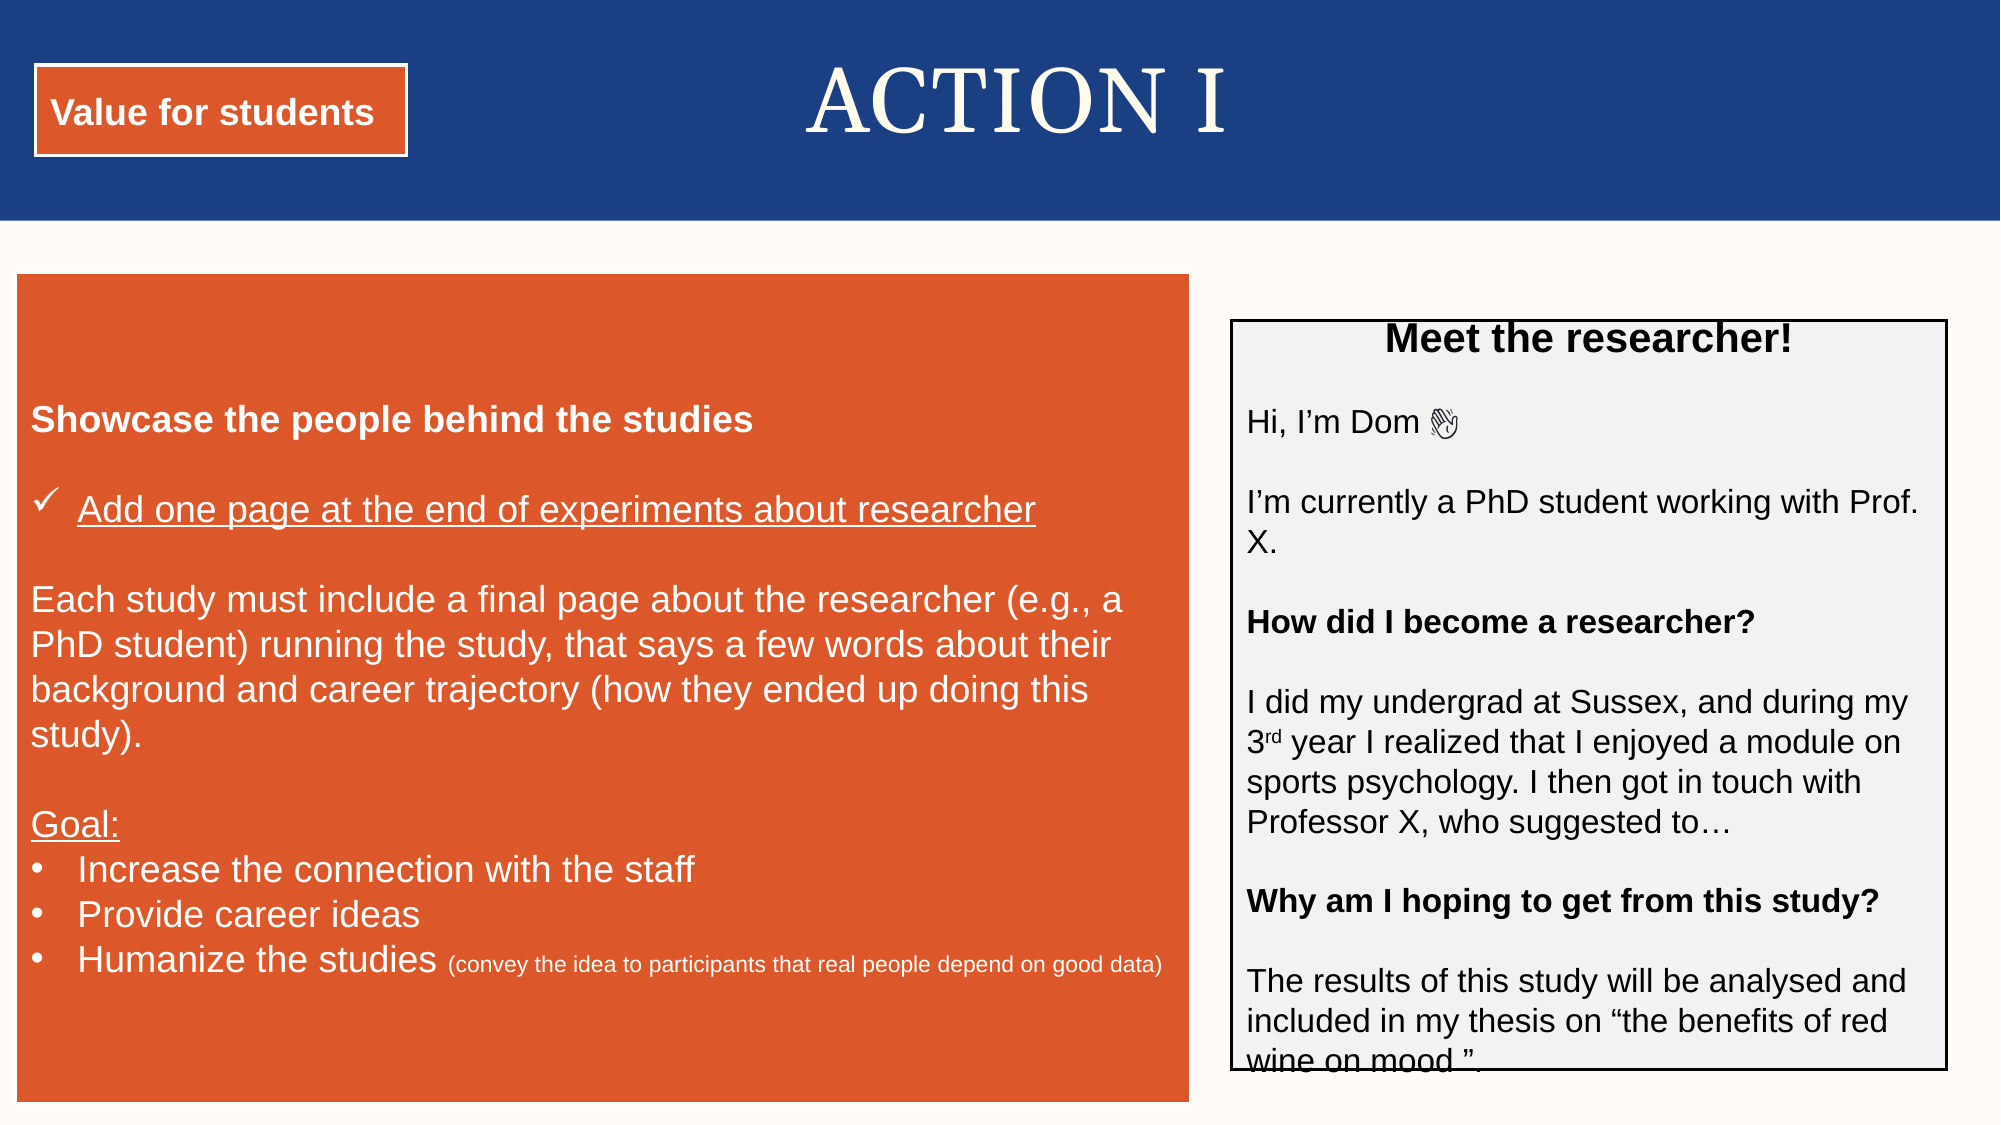

# ACTION I
Value for students
Showcase the people behind the studies

Add one page at the end of experiments about researcher

Each study must include a final page about the researcher (e.g., a PhD student) running the study, that says a few words about their background and career trajectory (how they ended up doing this study).

Goal:
Increase the connection with the staff
Provide career ideas
Humanize the studies (convey the idea to participants that real people depend on good data)
Meet the researcher!

Hi, I’m Dom 👋

I’m currently a PhD student working with Prof. X.

How did I become a researcher?

I did my undergrad at Sussex, and during my 3rd year I realized that I enjoyed a module on sports psychology. I then got in touch with Professor X, who suggested to…

Why am I hoping to get from this study?

The results of this study will be analysed and included in my thesis on “the benefits of red wine on mood ”.